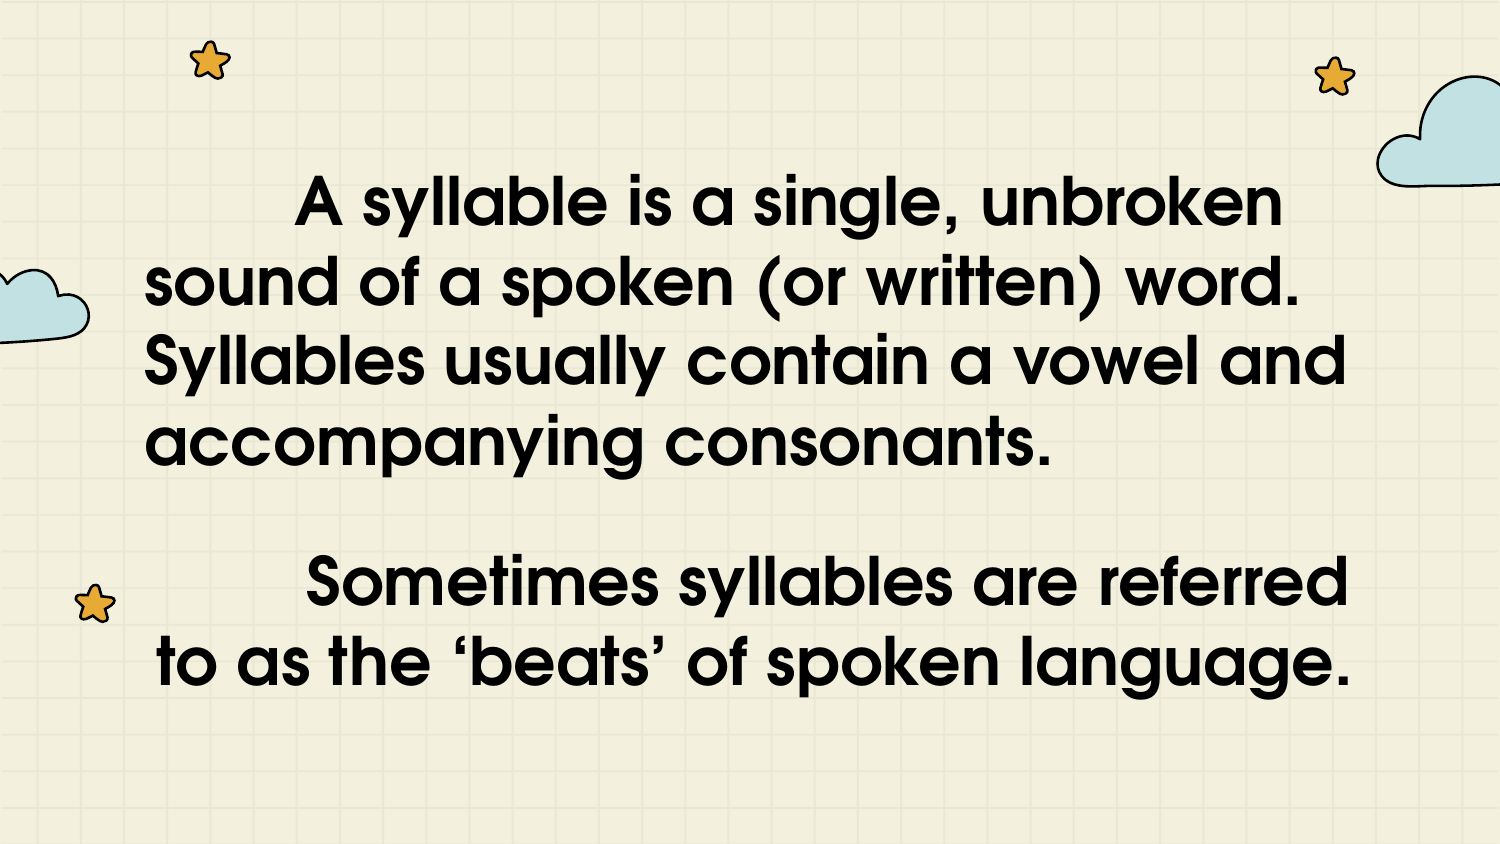

A syllable is a single, unbroken sound of a spoken (or written) word. Syllables usually contain a vowel and accompanying consonants.
	Sometimes syllables are referred to as the ‘beats’ of spoken language.